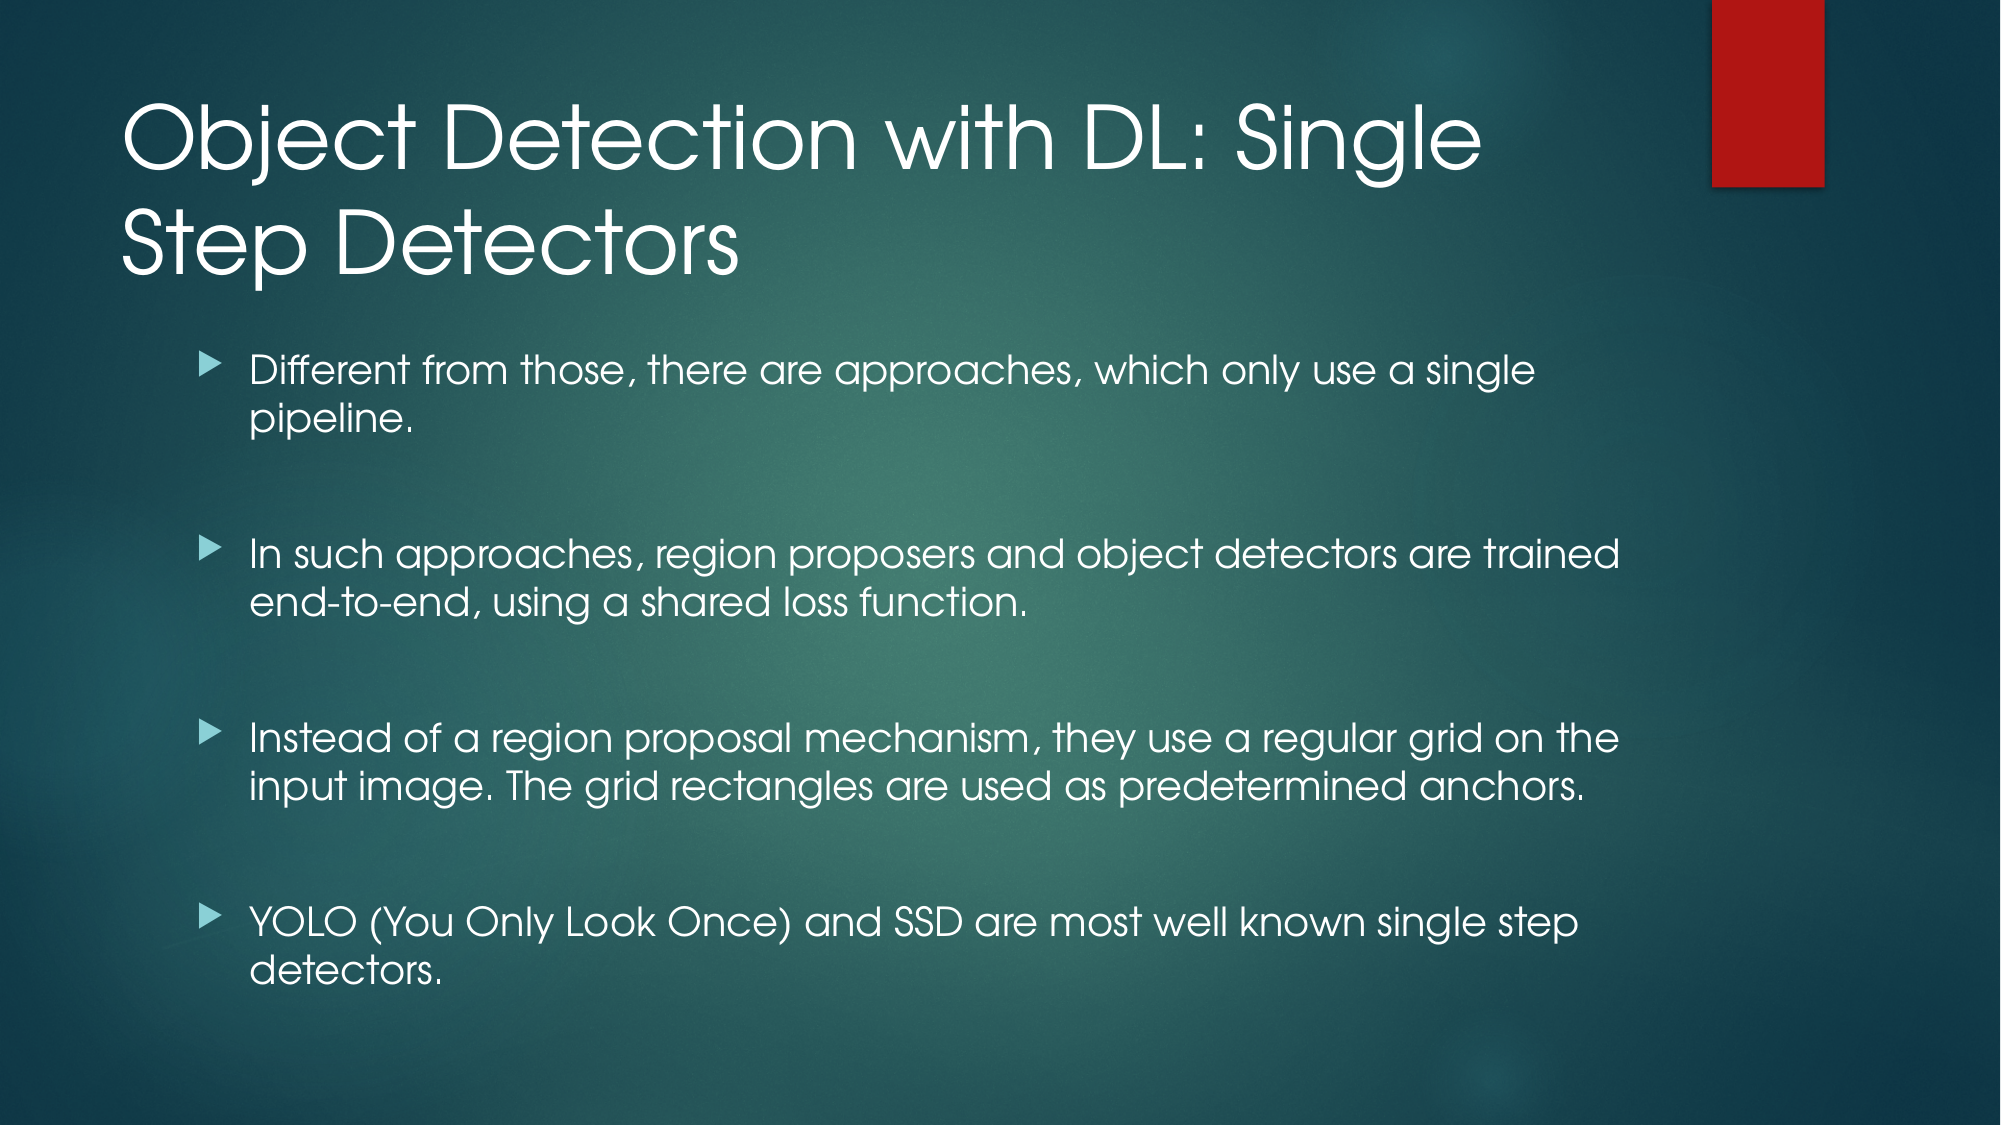

# Object Detection with DL: Single Step Detectors

Different from those, there are approaches, which only use a single pipeline.

In such approaches, region proposers and object detectors are trained end-to-end, using a shared loss function.

Instead of a region proposal mechanism, they use a regular grid on the input image. The grid rectangles are used as predetermined anchors.

YOLO (You Only Look Once) and SSD are most well known single step detectors.